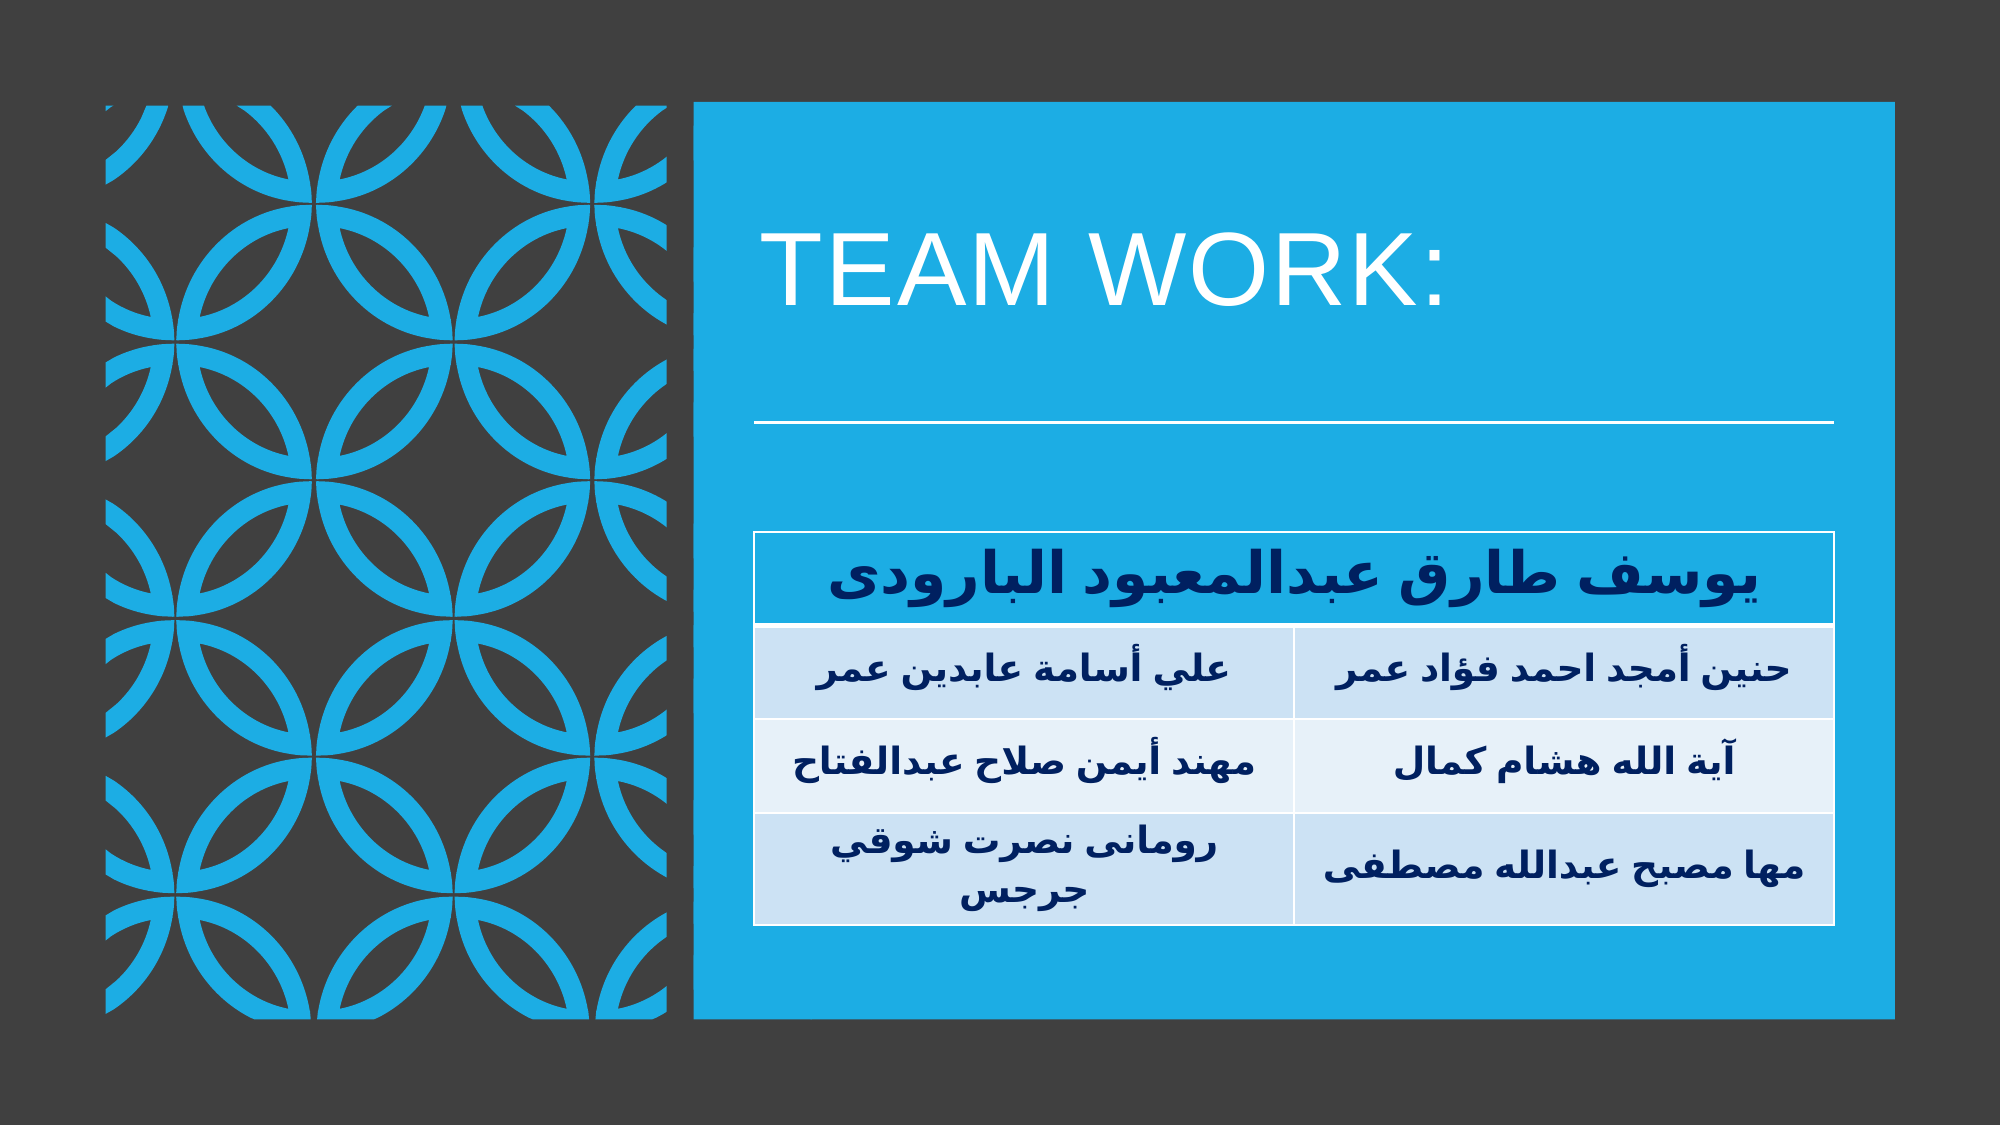

# Team Work:

| يوسف طارق عبدالمعبود البارودى |  |
| --- | --- |
| علي أسامة عابدين عمر | حنين أمجد احمد فؤاد عمر |
| مهند أيمن صلاح عبدالفتاح | آية الله هشام كمال |
| رومانى نصرت شوقي جرجس | مها مصبح عبدالله مصطفى |